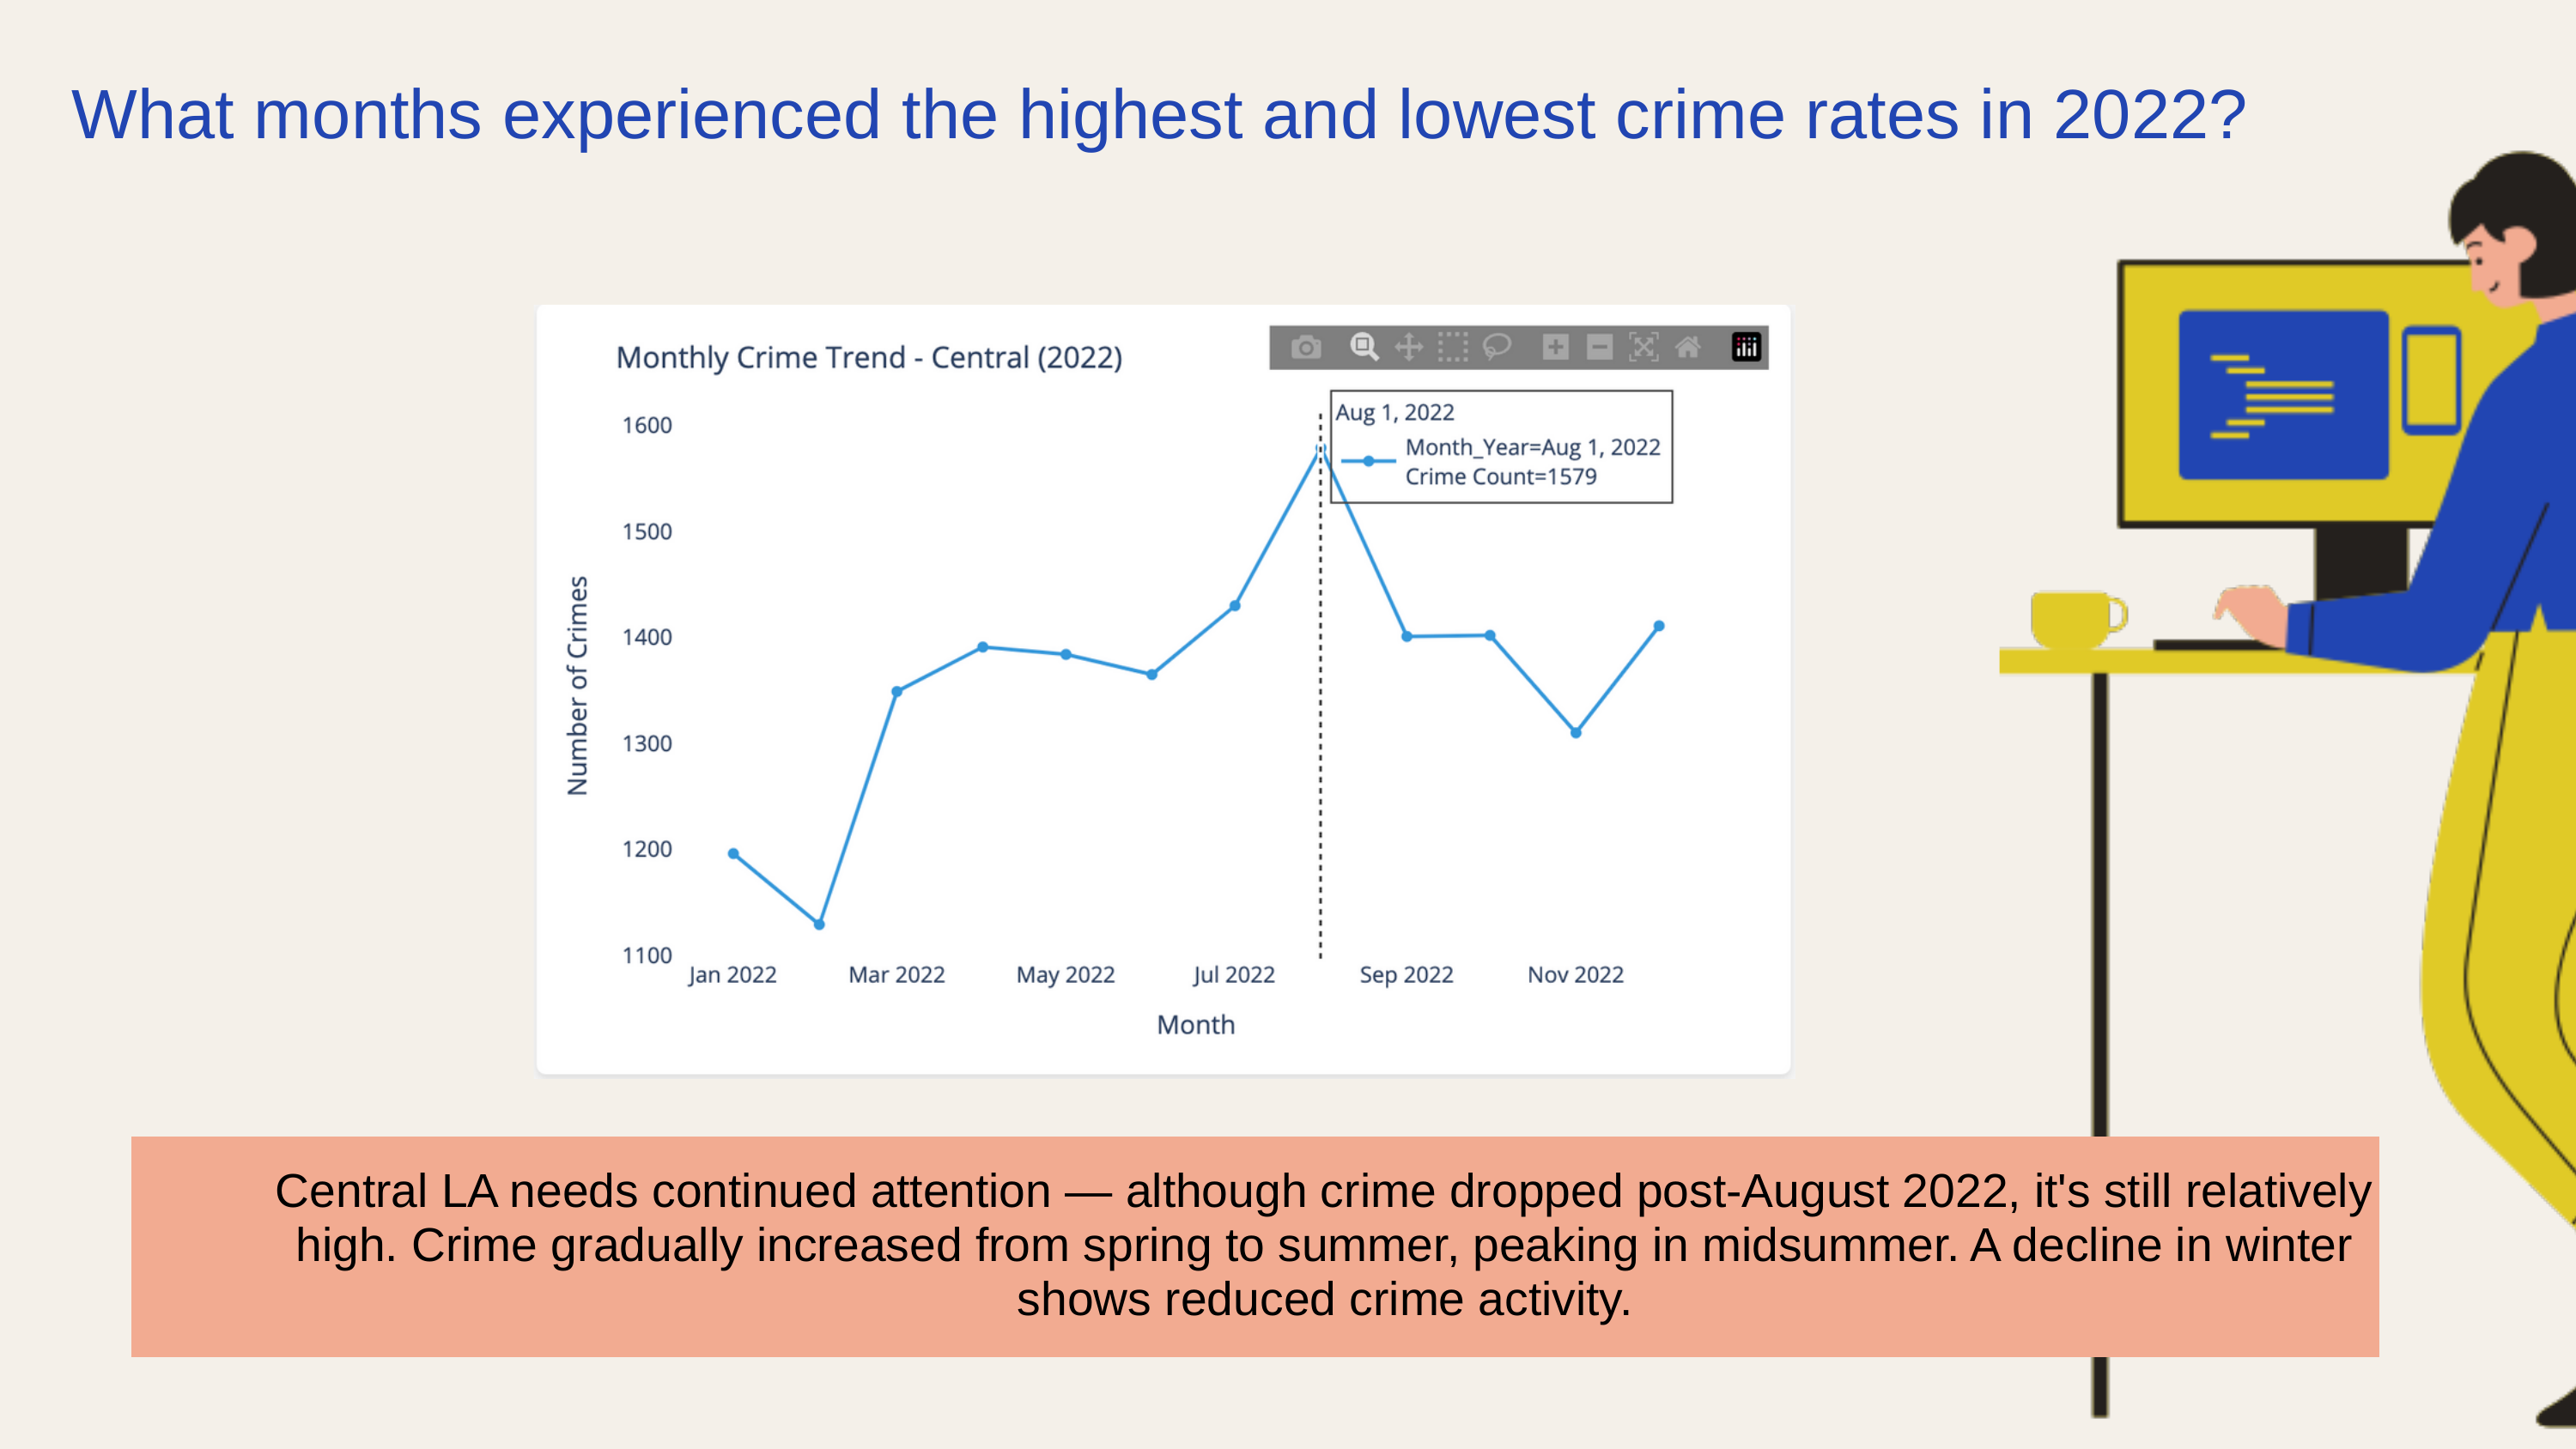

What months experienced the highest and lowest crime rates in 2022?

Central LA needs continued attention — although crime dropped post-August 2022, it's still relatively high. Crime gradually increased from spring to summer, peaking in midsummer. A decline in winter shows reduced crime activity.